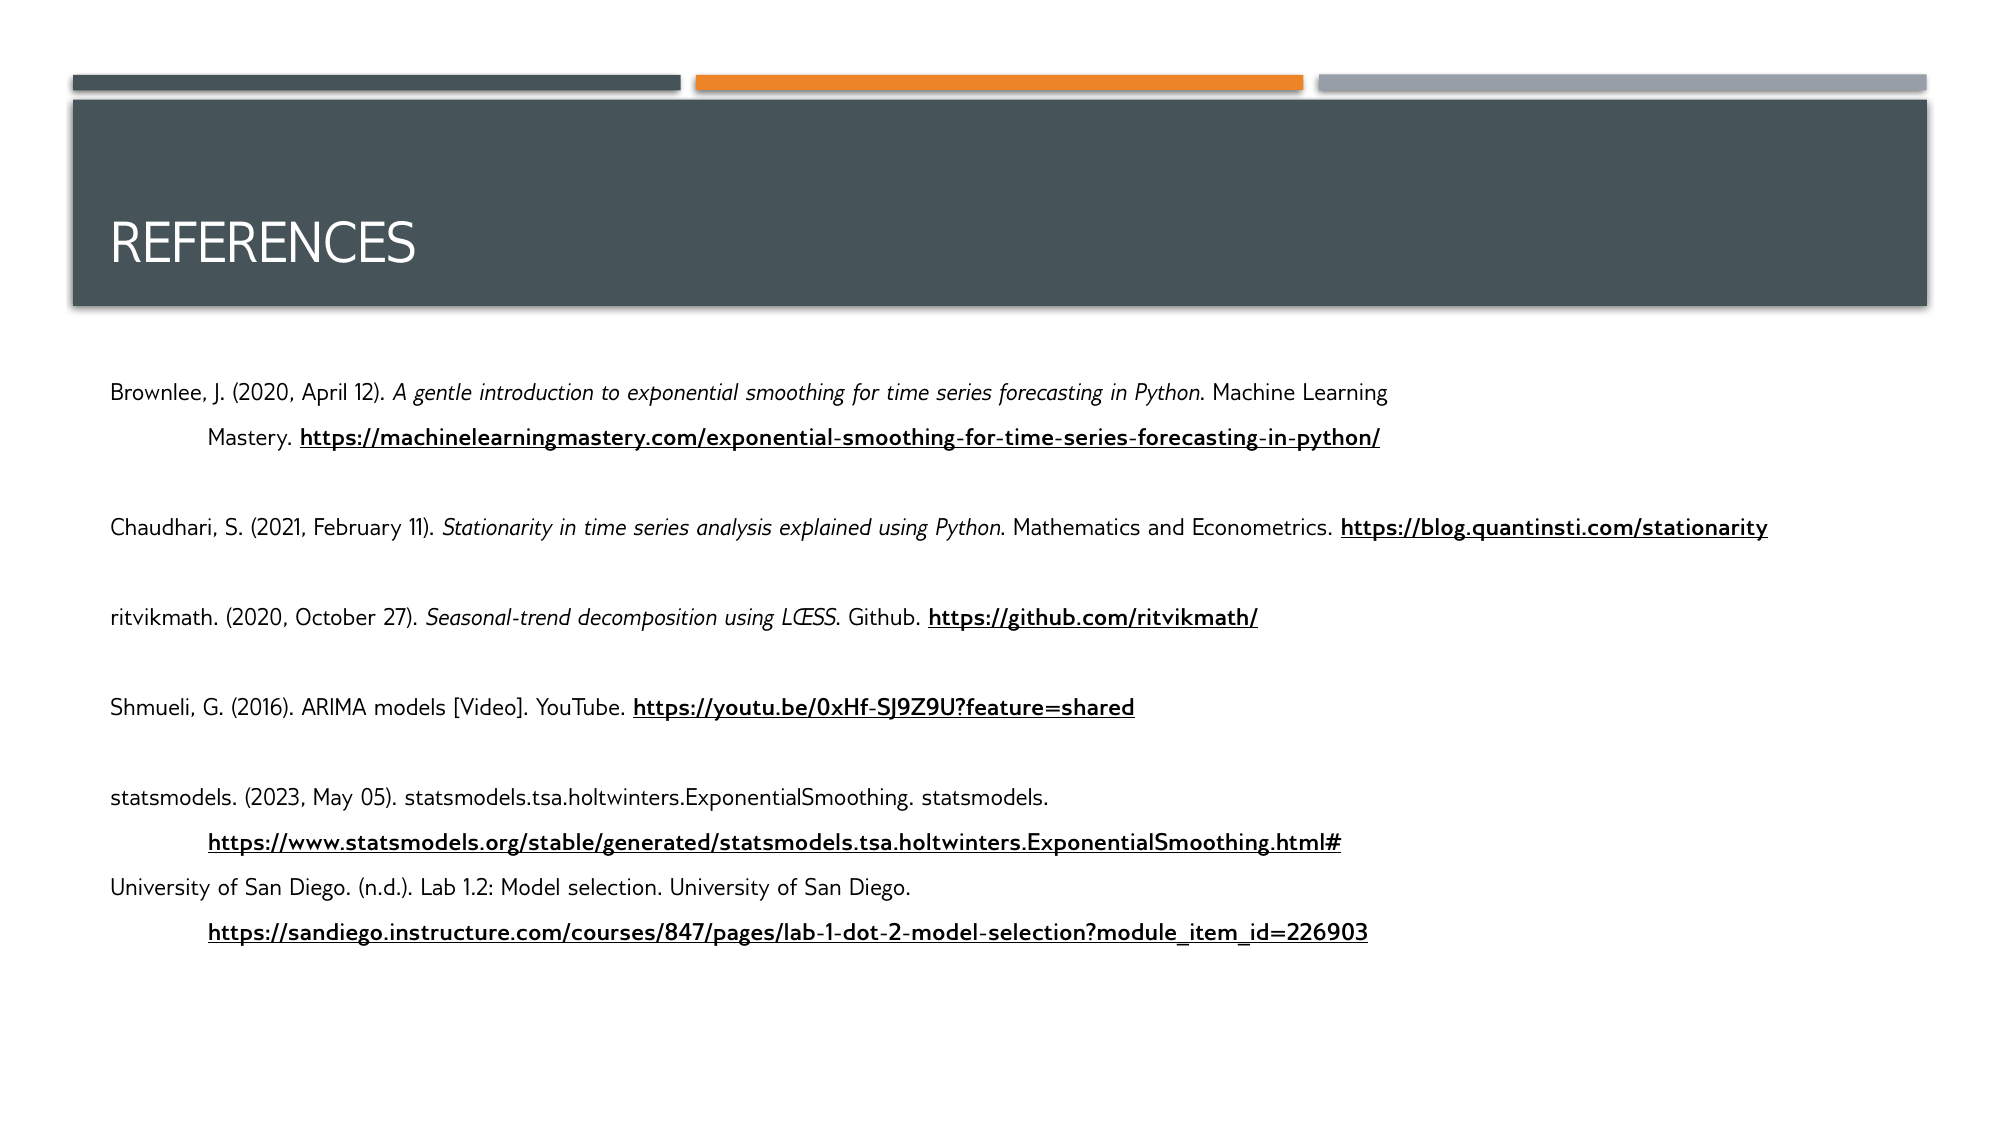

# References
Brownlee, J. (2020, April 12). A gentle introduction to exponential smoothing for time series forecasting in Python. Machine Learning
	Mastery. https://machinelearningmastery.com/exponential-smoothing-for-time-series-forecasting-in-python/

Chaudhari, S. (2021, February 11). Stationarity in time series analysis explained using Python. Mathematics and Econometrics. https://blog.quantinsti.com/stationarity

ritvikmath. (2020, October 27). Seasonal-trend decomposition using LOESS. Github. https://github.com/ritvikmath/

Shmueli, G. (2016). ARIMA models [Video]. YouTube. https://youtu.be/0xHf-SJ9Z9U?feature=shared

statsmodels. (2023, May 05). statsmodels.tsa.holtwinters.ExponentialSmoothing. statsmodels.
 	https://www.statsmodels.org/stable/generated/statsmodels.tsa.holtwinters.ExponentialSmoothing.html#
University of San Diego. (n.d.). Lab 1.2: Model selection. University of San Diego.
	https://sandiego.instructure.com/courses/847/pages/lab-1-dot-2-model-selection?module_item_id=226903